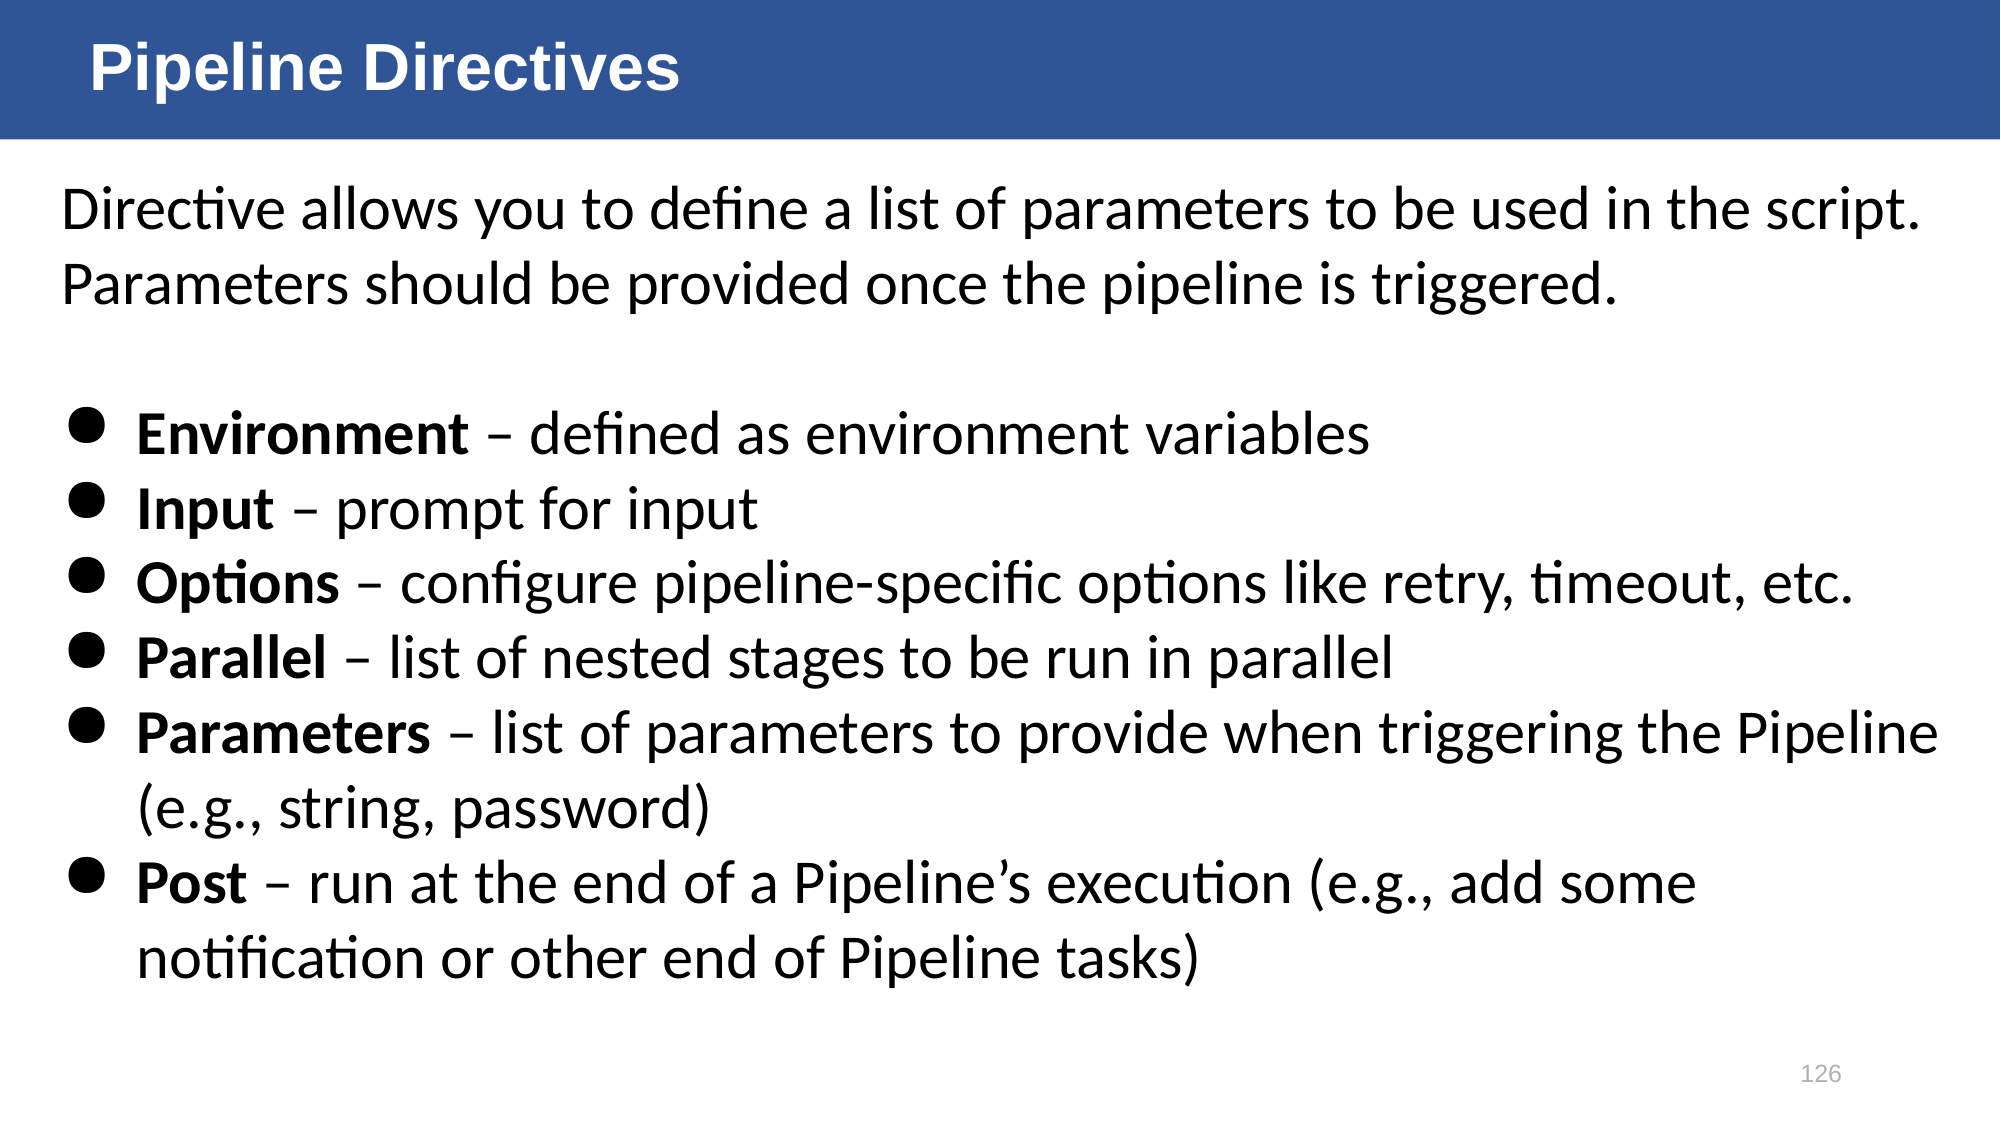

# Pipeline Directives
Directive allows you to define a list of parameters to be used in the script. Parameters should be provided once the pipeline is triggered.

Environment – defined as environment variables
Input – prompt for input
Options – configure pipeline-specific options like retry, timeout, etc.
Parallel – list of nested stages to be run in parallel
Parameters – list of parameters to provide when triggering the Pipeline (e.g., string, password)
Post – run at the end of a Pipeline’s execution (e.g., add some notification or other end of Pipeline tasks)
126